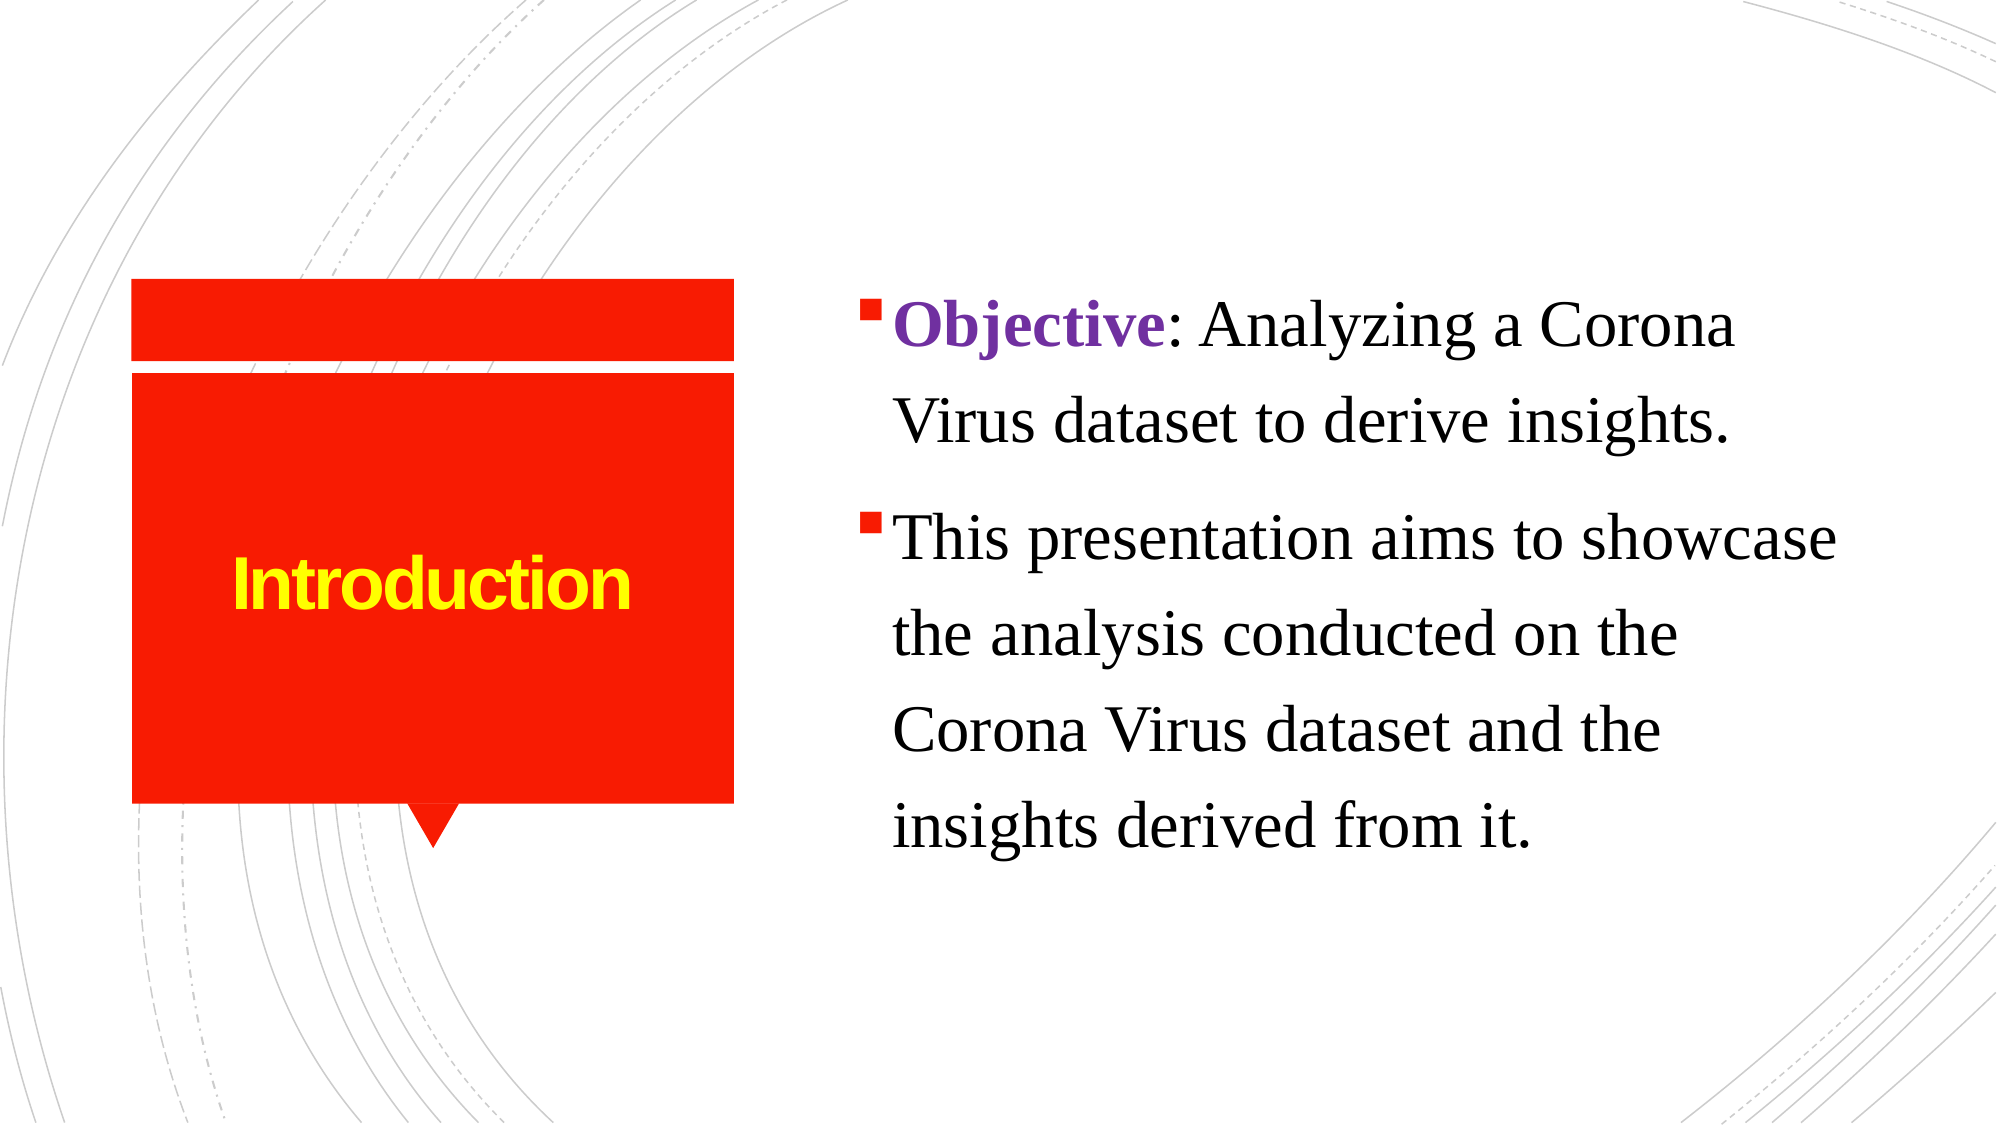

Objective: Analyzing a Corona Virus dataset to derive insights.
This presentation aims to showcase the analysis conducted on the Corona Virus dataset and the insights derived from it.
# Introduction